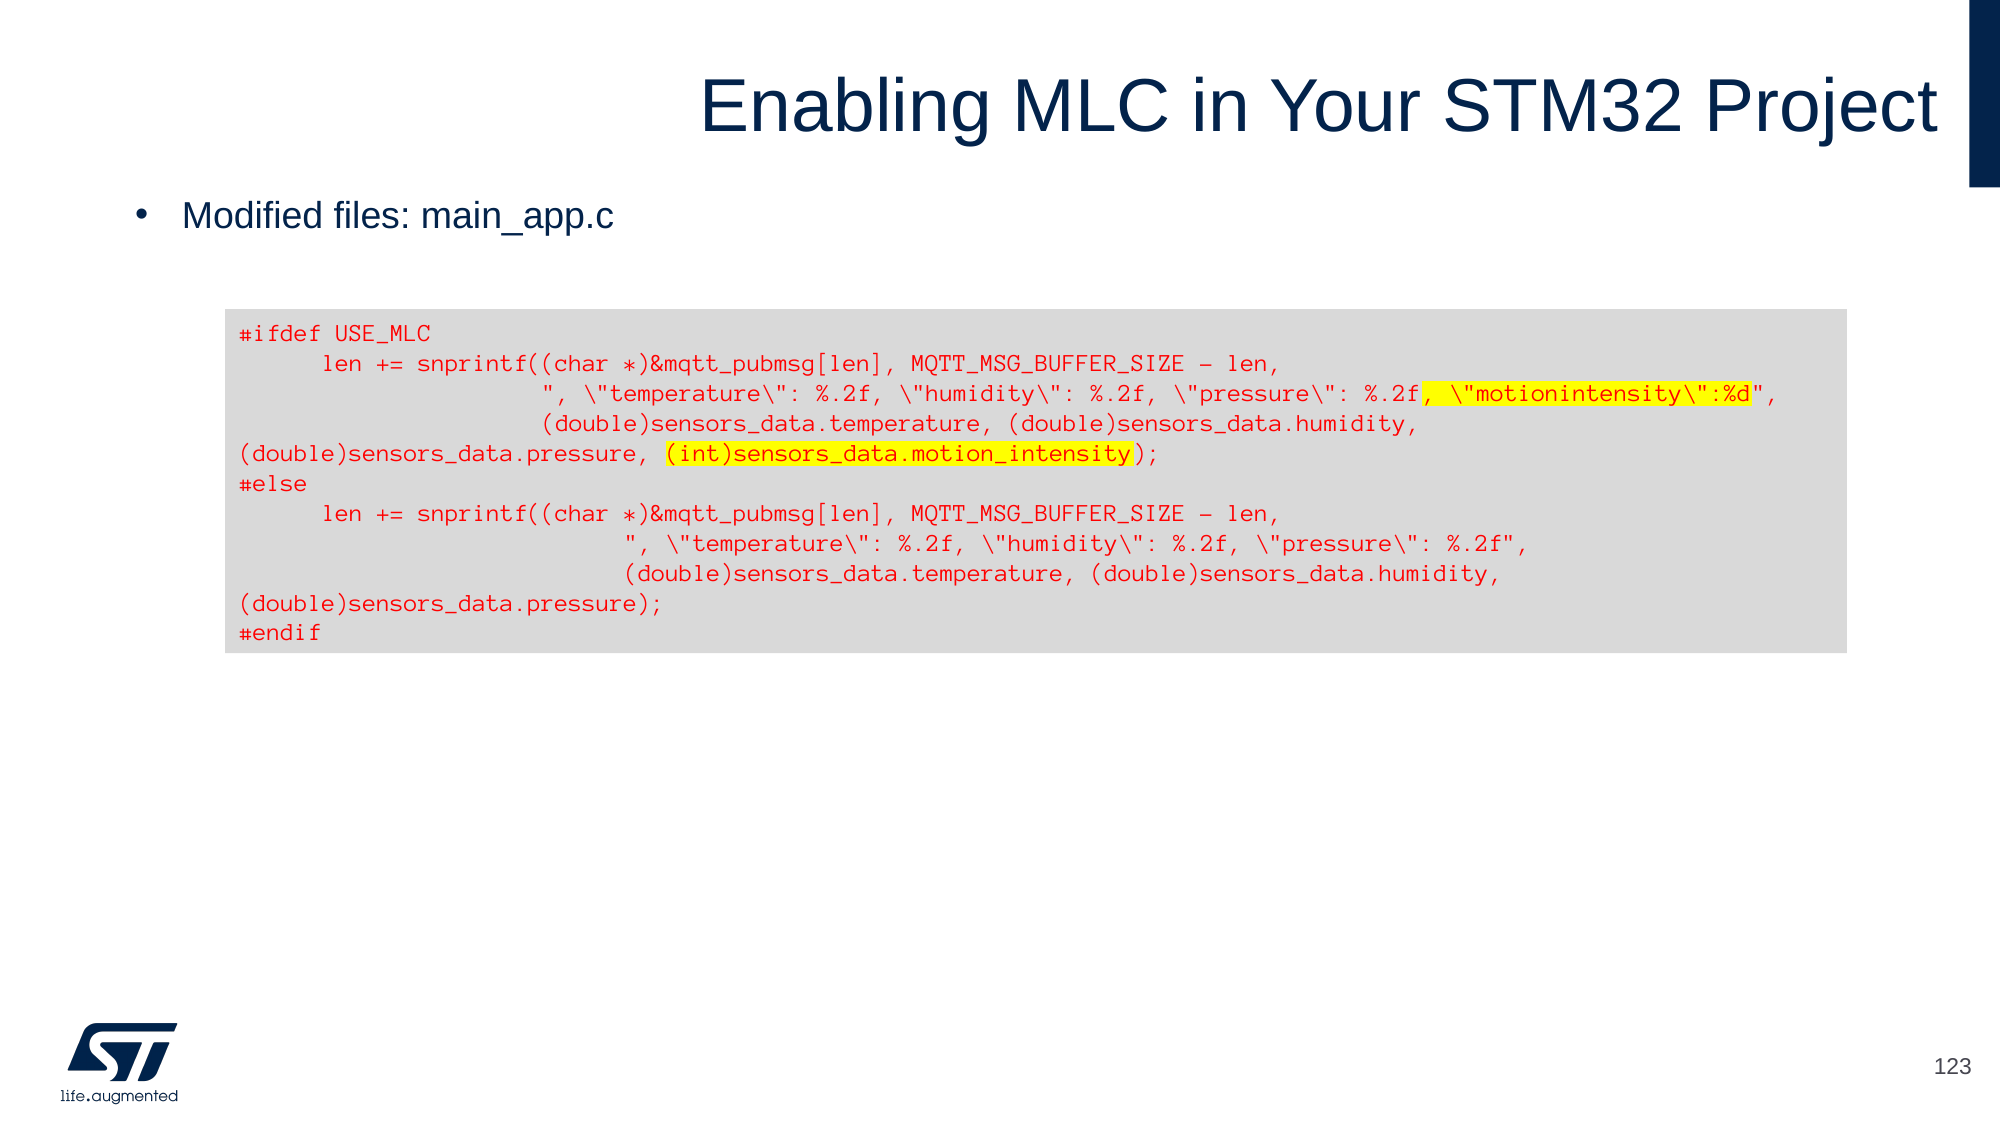

# Enabling MLC in Your STM32 Project
Modified files: main_app.c

#ifdef USE_MLC
      len += snprintf((char *)&mqtt_pubmsg[len], MQTT_MSG_BUFFER_SIZE - len,
                      ", \"temperature\": %.2f, \"humidity\": %.2f, \"pressure\": %.2f, \"motionintensity\":%d",
                      (double)sensors_data.temperature, (double)sensors_data.humidity, (double)sensors_data.pressure, (int)sensors_data.motion_intensity);
#else
      len += snprintf((char *)&mqtt_pubmsg[len], MQTT_MSG_BUFFER_SIZE - len,
                            ", \"temperature\": %.2f, \"humidity\": %.2f, \"pressure\": %.2f",
                            (double)sensors_data.temperature, (double)sensors_data.humidity, (double)sensors_data.pressure);
#endif
123